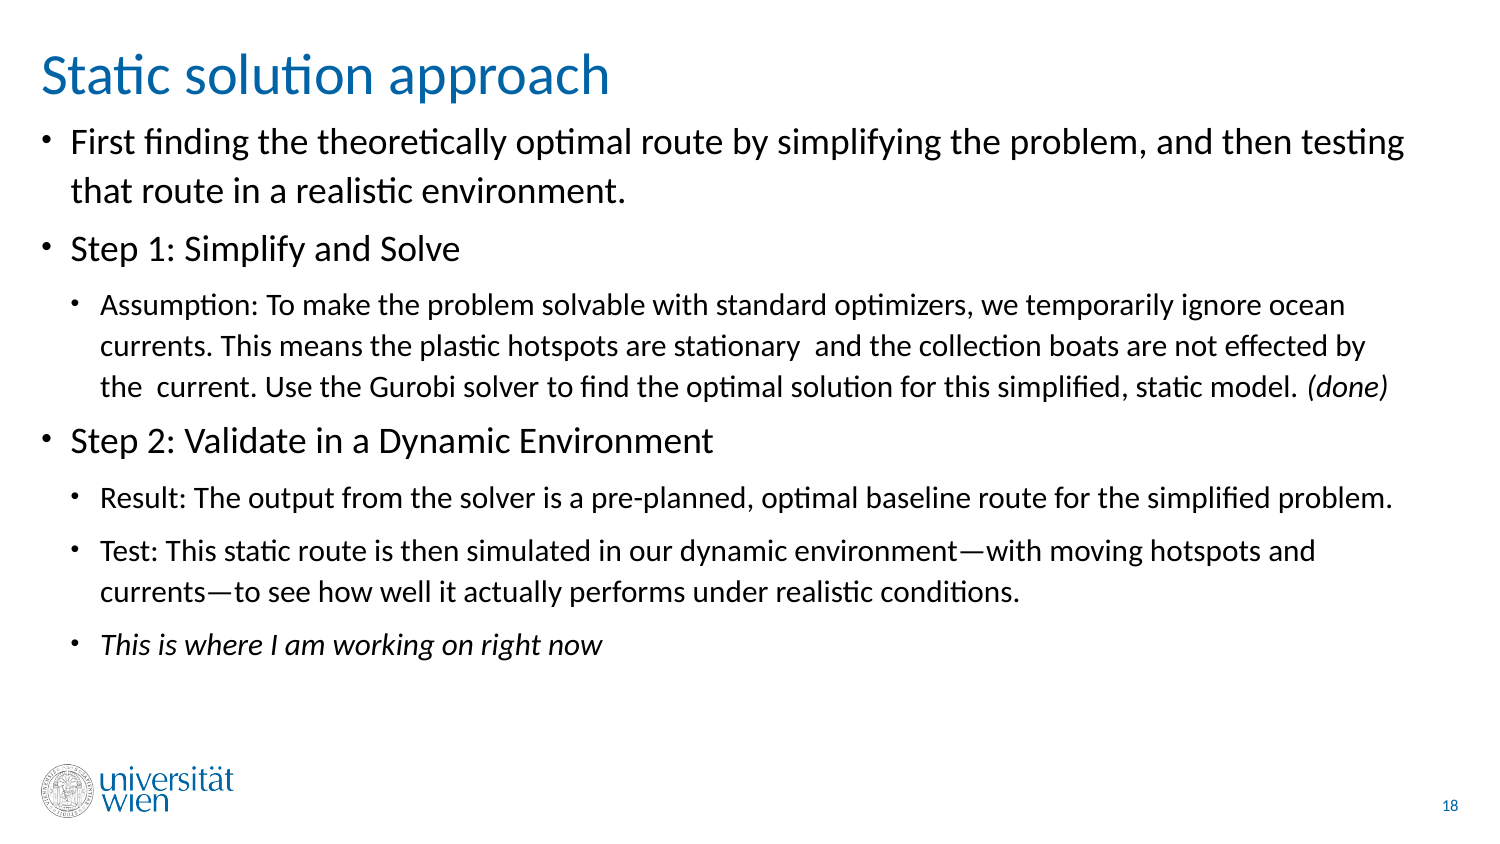

# Static solution approach
First finding the theoretically optimal route by simplifying the problem, and then testing that route in a realistic environment.
Step 1: Simplify and Solve
Assumption: To make the problem solvable with standard optimizers, we temporarily ignore ocean currents. This means the plastic hotspots are stationary  and the collection boats are not effected by the  current. Use the Gurobi solver to find the optimal solution for this simplified, static model. (done)
Step 2: Validate in a Dynamic Environment
Result: The output from the solver is a pre-planned, optimal baseline route for the simplified problem.
Test: This static route is then simulated in our dynamic environment—with moving hotspots and currents—to see how well it actually performs under realistic conditions.
This is where I am working on right now

18